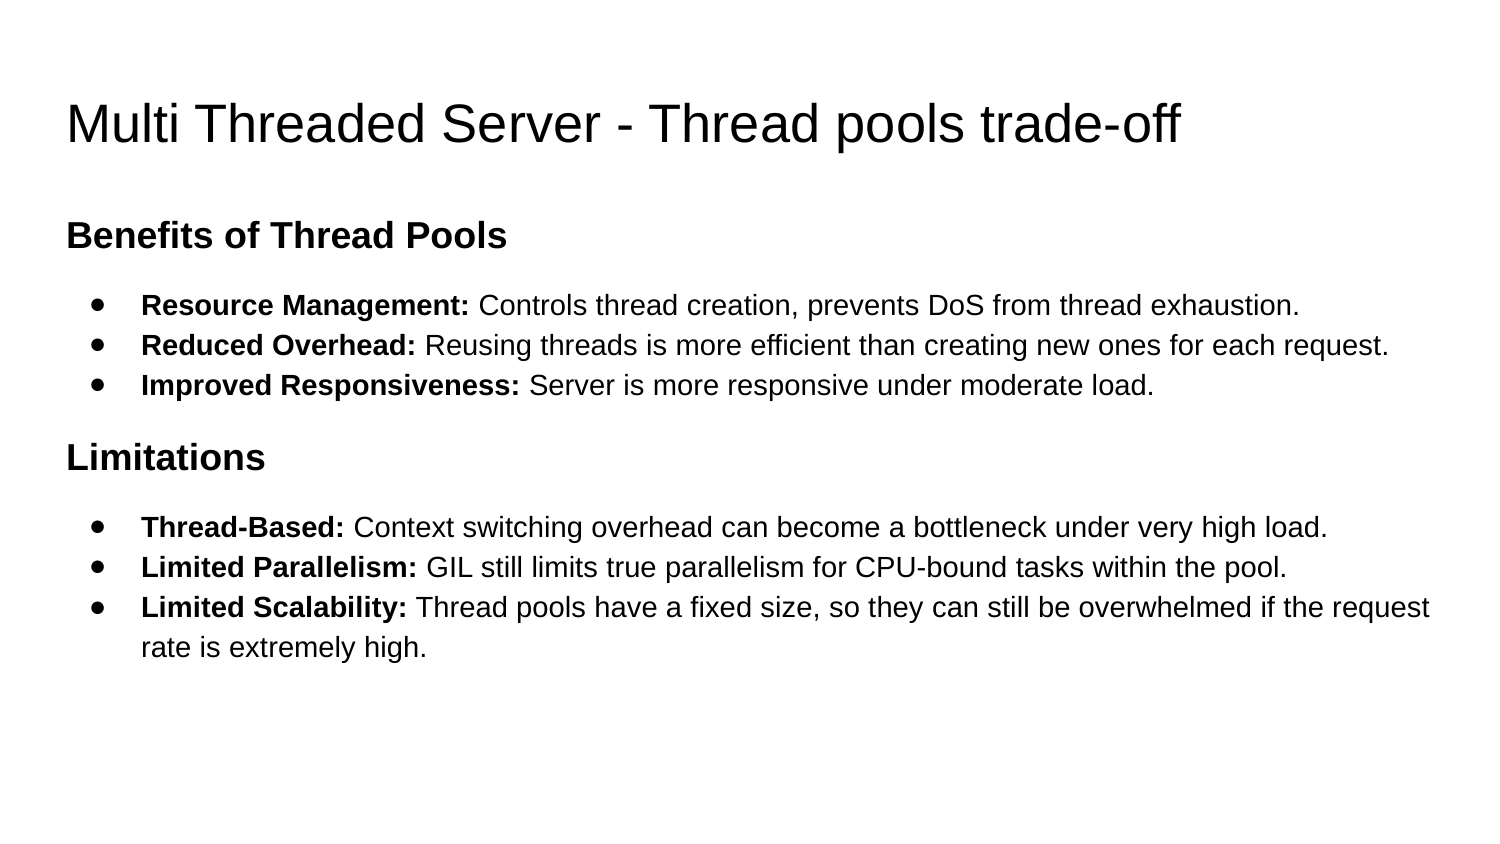

# Multi Threaded Server - Thread pools trade-off
Benefits of Thread Pools
Resource Management: Controls thread creation, prevents DoS from thread exhaustion.
Reduced Overhead: Reusing threads is more efficient than creating new ones for each request.
Improved Responsiveness: Server is more responsive under moderate load.
Limitations
Thread-Based: Context switching overhead can become a bottleneck under very high load.
Limited Parallelism: GIL still limits true parallelism for CPU-bound tasks within the pool.
Limited Scalability: Thread pools have a fixed size, so they can still be overwhelmed if the request rate is extremely high.